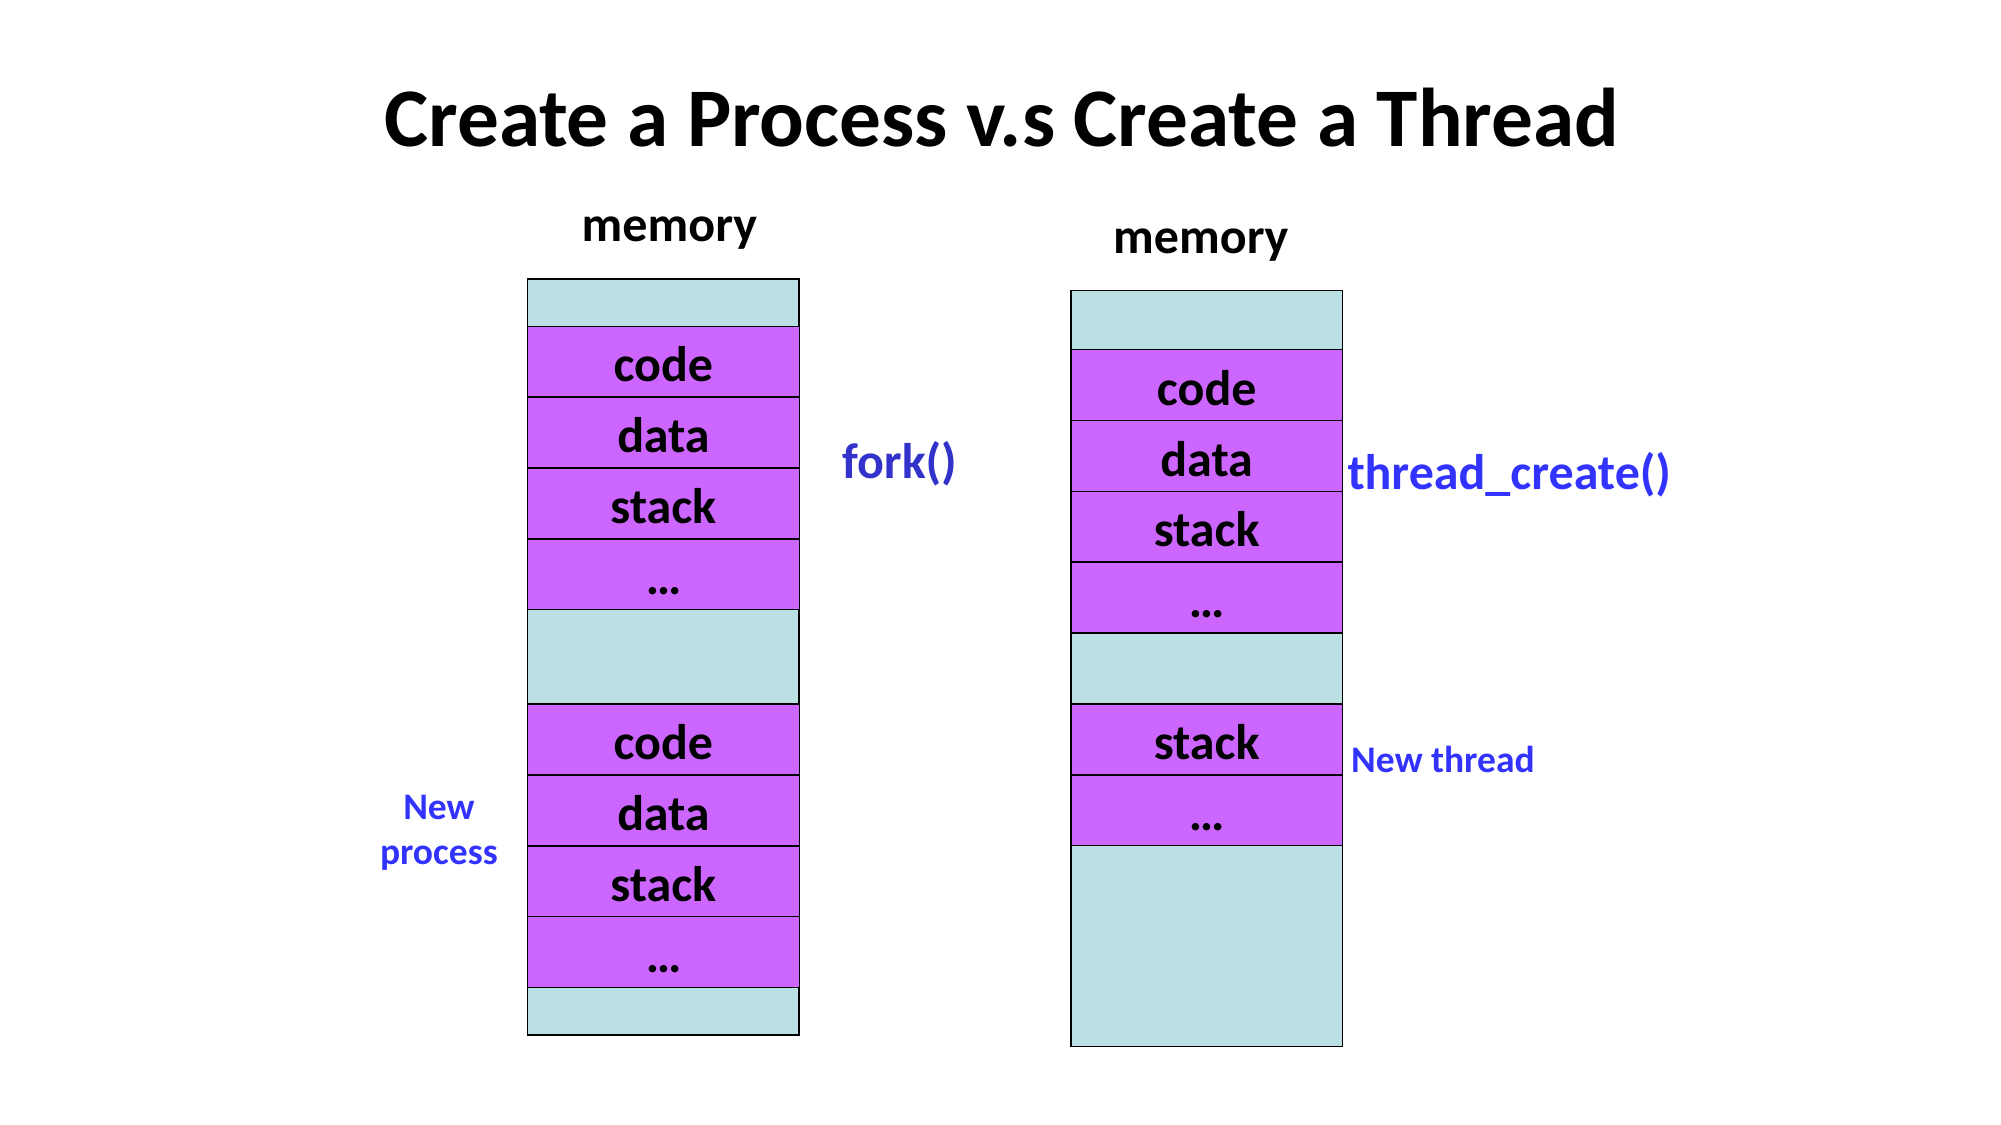

# Create a Process v.s Create a Thread
memory
memory

code
data
stack
…

code
data
stack
…
fork()
thread_create()
code
data
stack
…
stack
…
New thread
New process